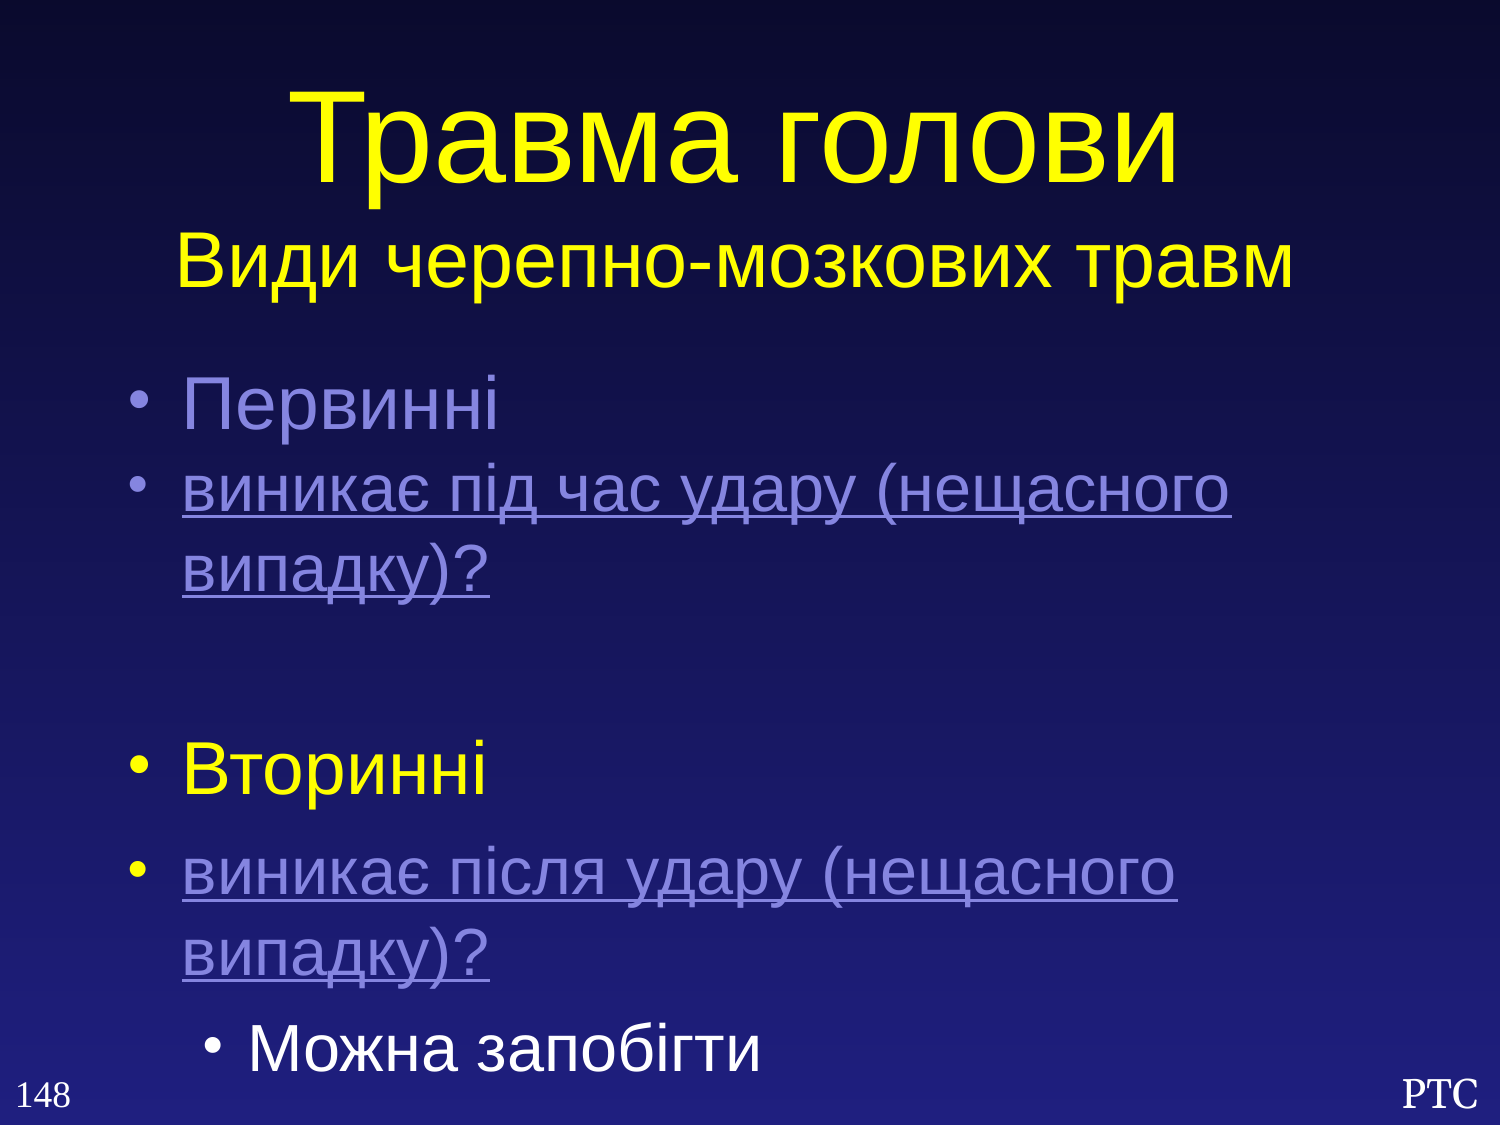

Травма голови
Види черепно-мозкових травм
Первинні
виникає під час удару (нещасного випадку)?

Вторинні
виникає після удару (нещасного випадку)?
Можна запобігти
148